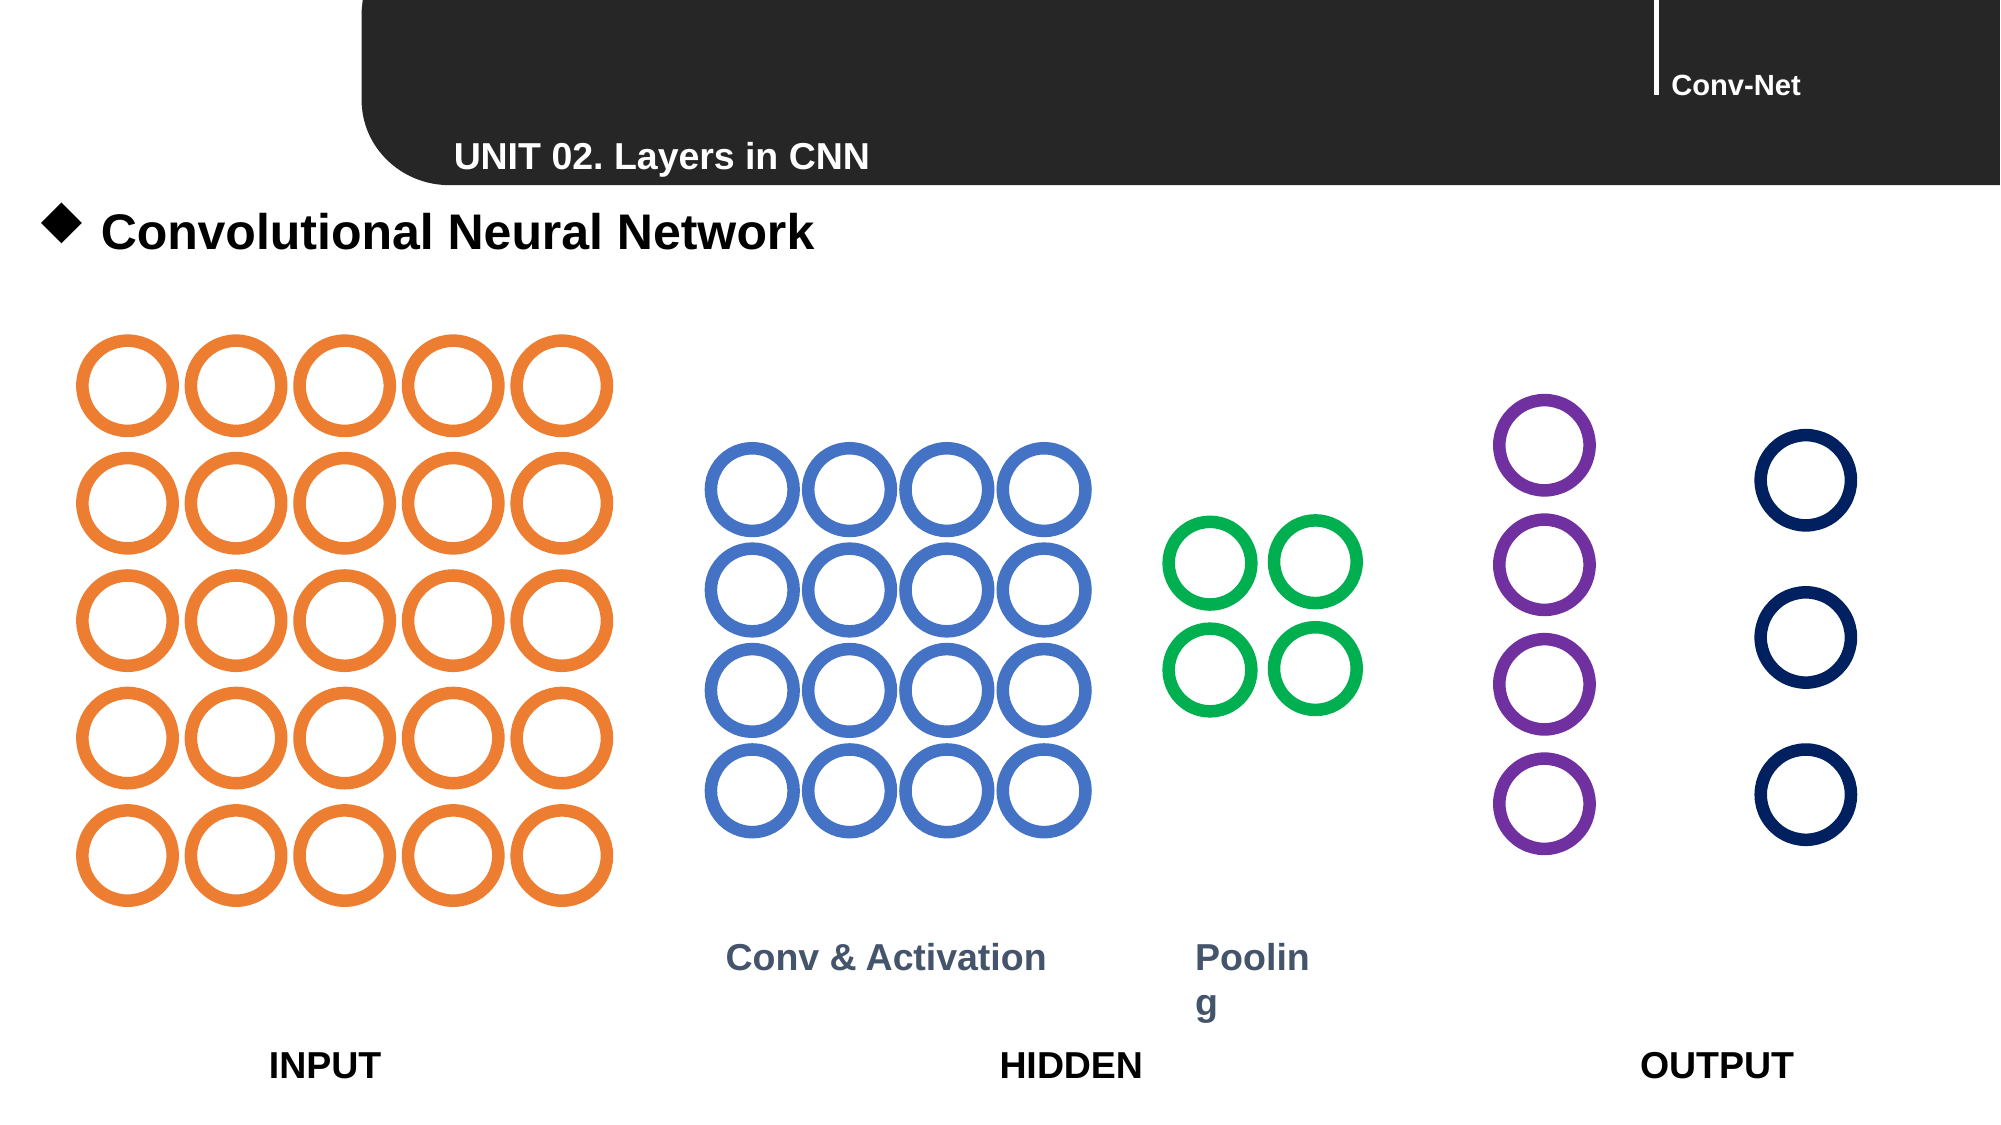

Convolutional Neural Network

Conv & Activation
Pooling
INPUT
HIDDEN
OUTPUT